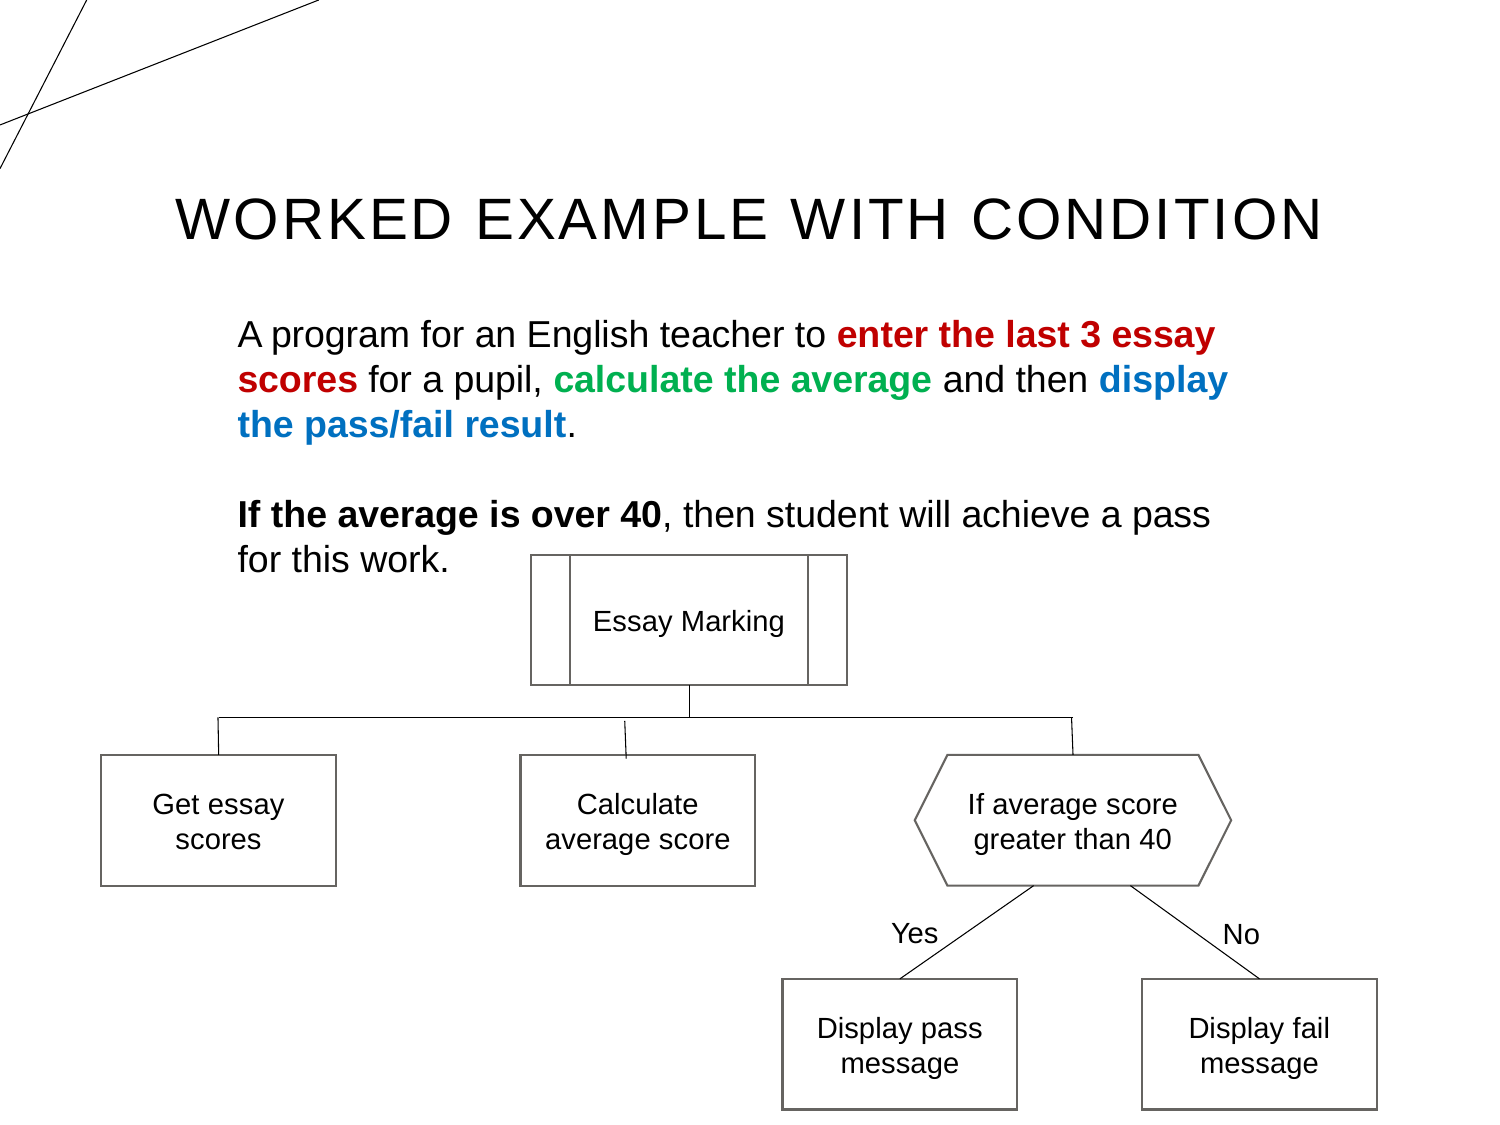

# Worked Example with Condition
A program for an English teacher to enter the last 3 essay scores for a pupil, calculate the average and then display the pass/fail result.

If the average is over 40, then student will achieve a pass for this work.
Essay Marking
Calculate average score
Get essay scores
If average score greater than 40
Yes
No
Display fail message
Display pass message